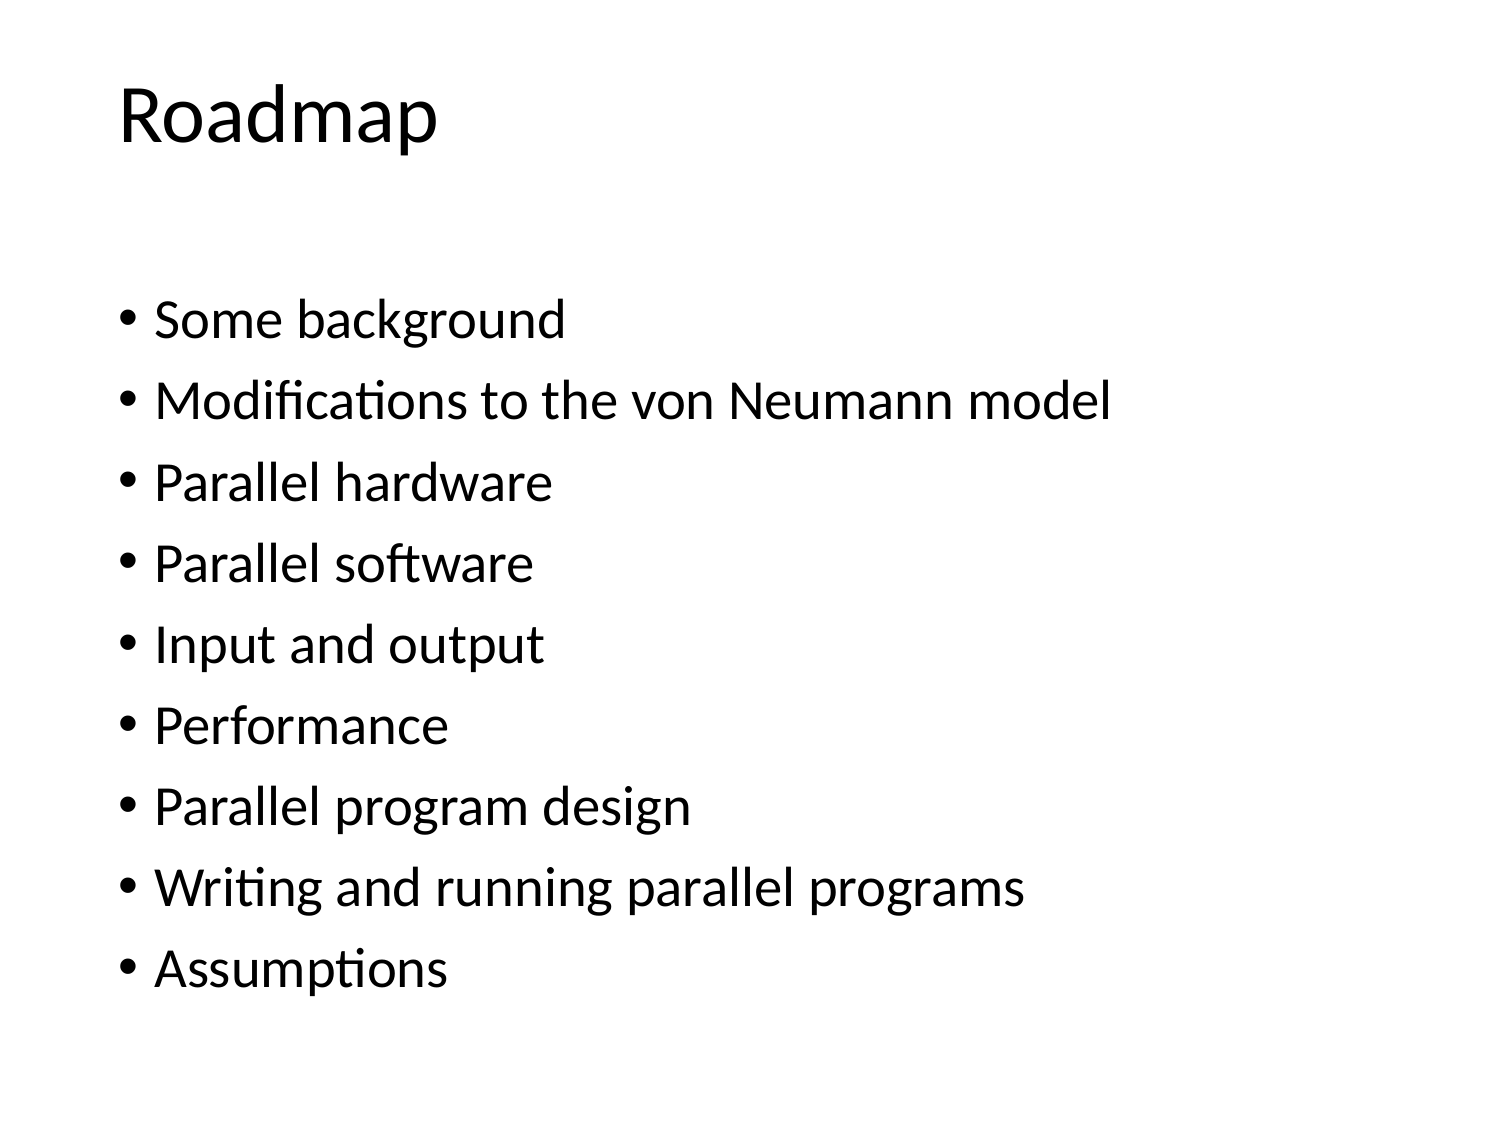

# Roadmap
Some background
Modifications to the von Neumann model
Parallel hardware
Parallel software
Input and output
Performance
Parallel program design
Writing and running parallel programs
Assumptions